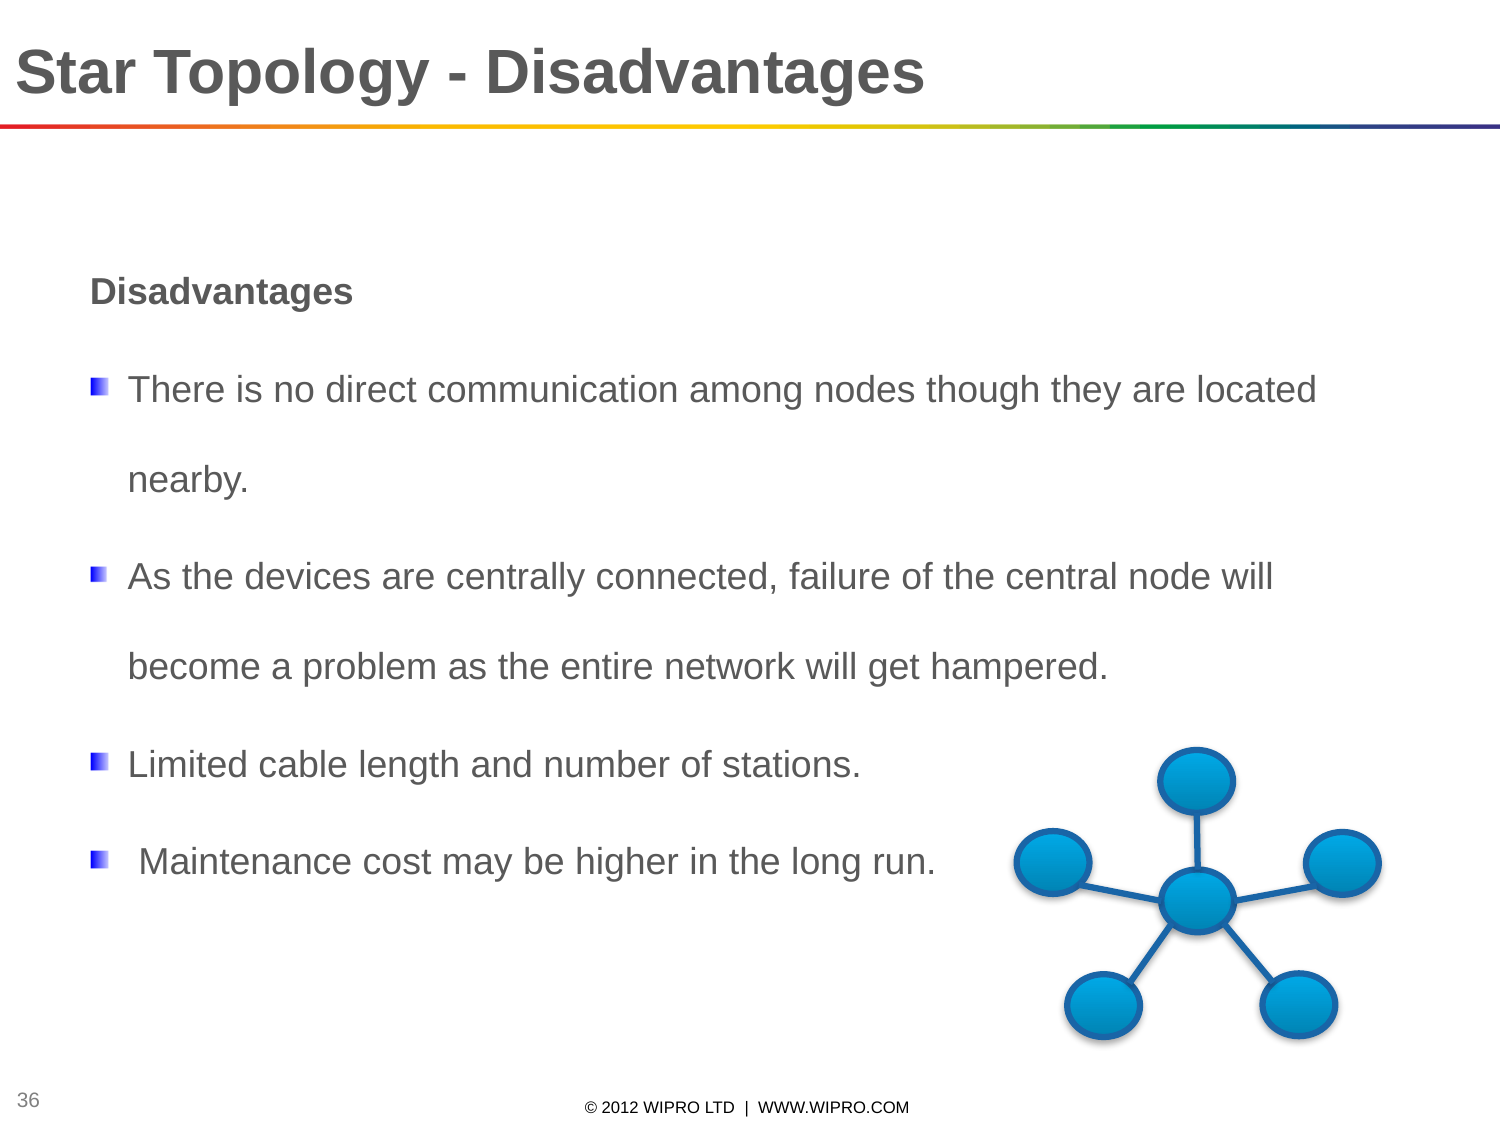

Star Topology - Disadvantages
Disadvantages
There is no direct communication among nodes though they are located nearby.
As the devices are centrally connected, failure of the central node will become a problem as the entire network will get hampered.
Limited cable length and number of stations.
 Maintenance cost may be higher in the long run.